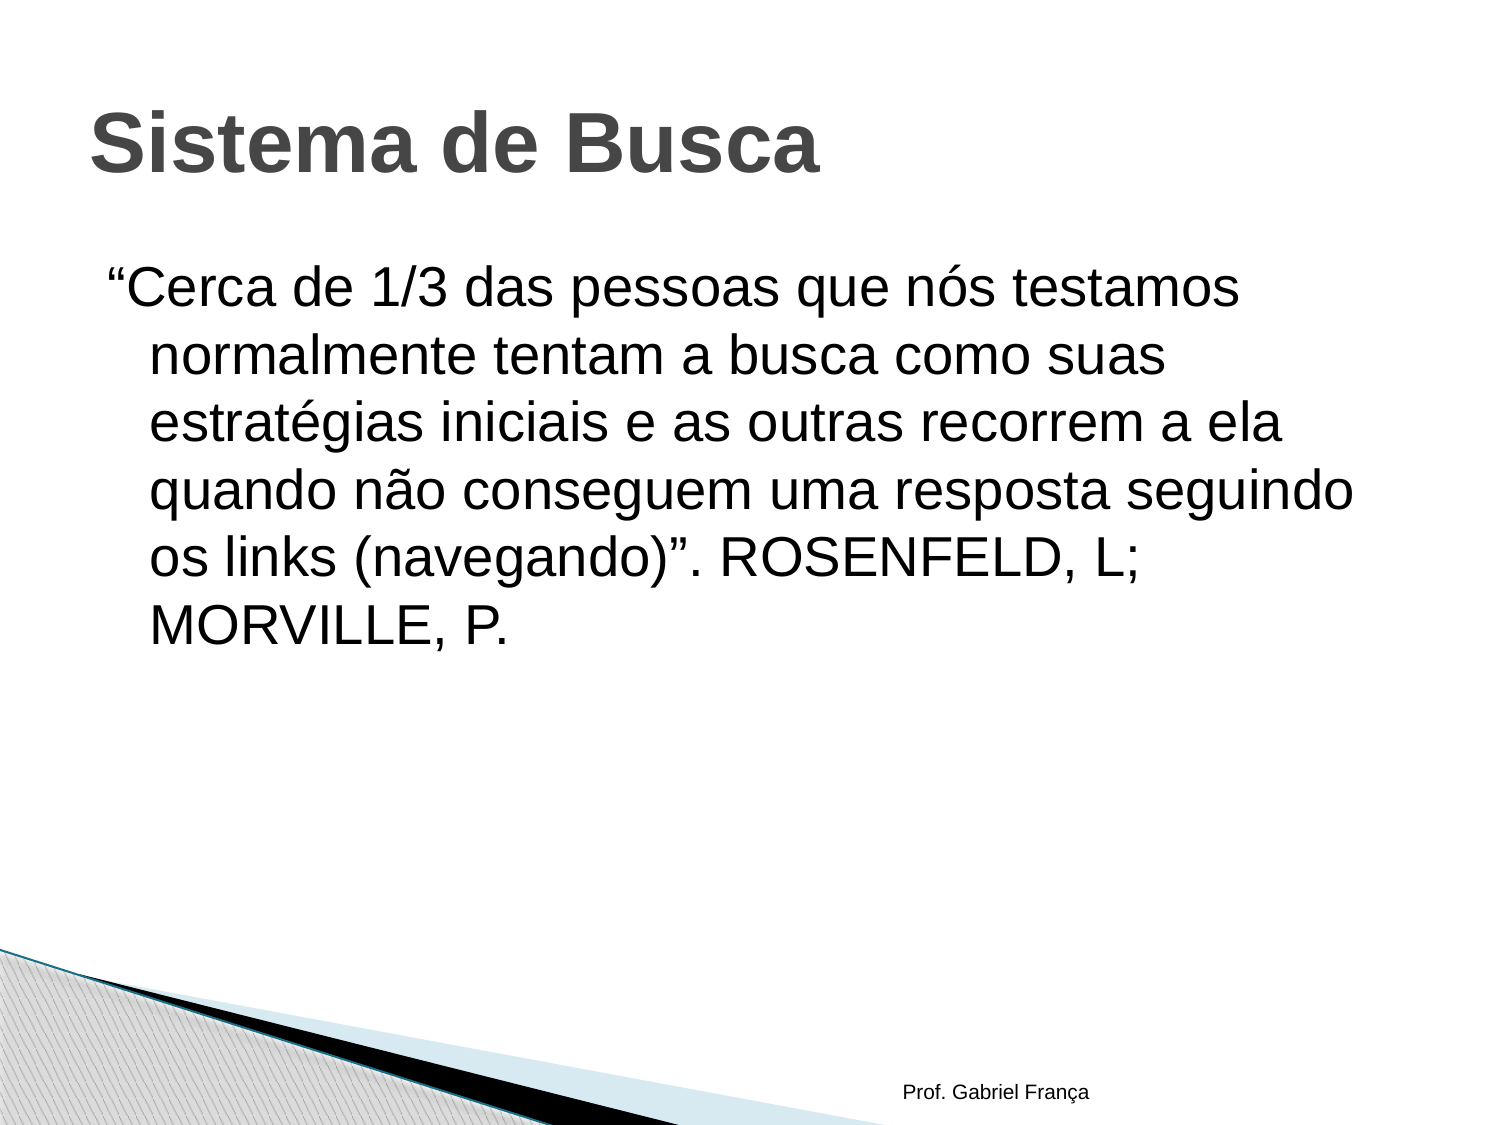

# Sistema de Busca
“Cerca de 1/3 das pessoas que nós testamos normalmente tentam a busca como suas estratégias iniciais e as outras recorrem a ela quando não conseguem uma resposta seguindo os links (navegando)”. ROSENFELD, L; MORVILLE, P.
Prof. Gabriel França